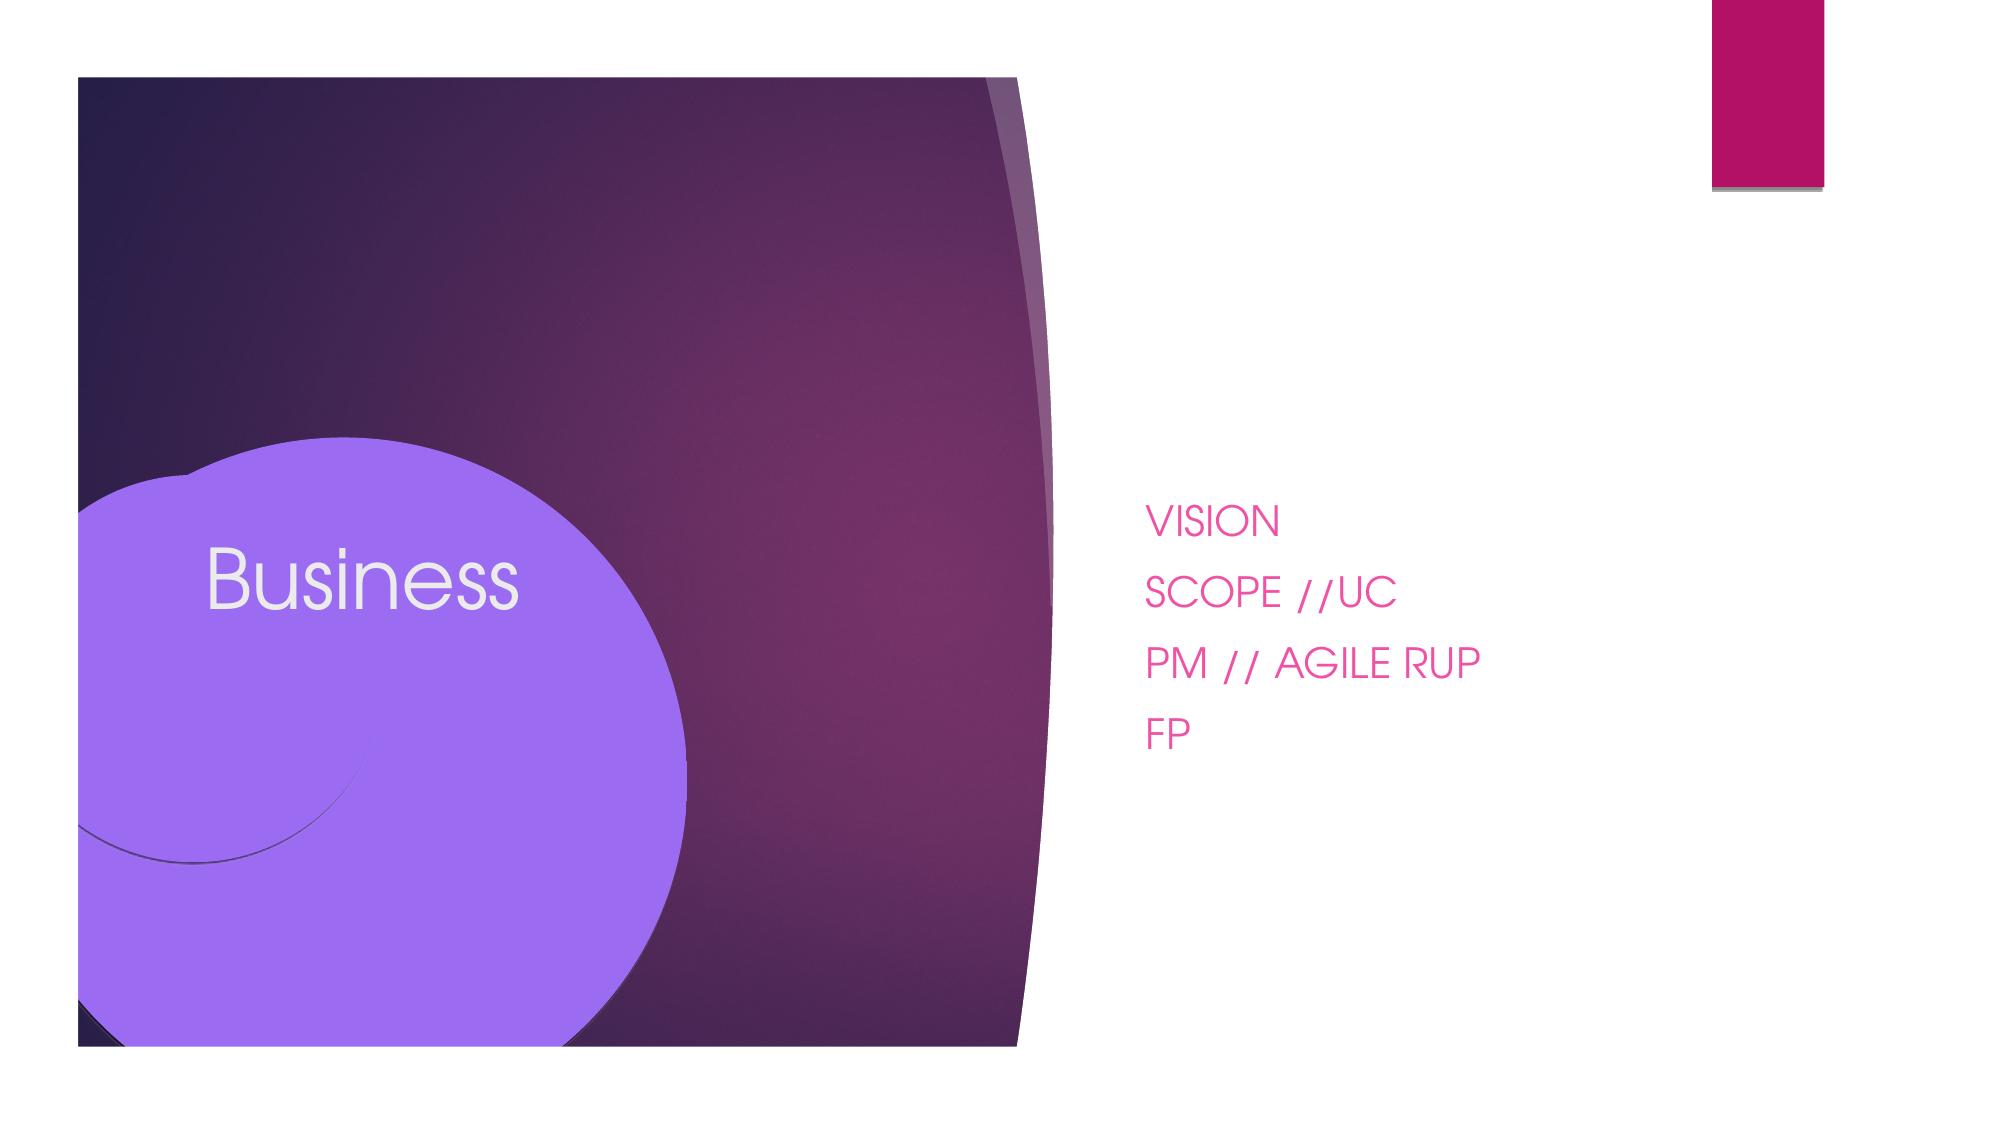

Business
Vision
Scope //UC
PM // AGILE RUp
FP